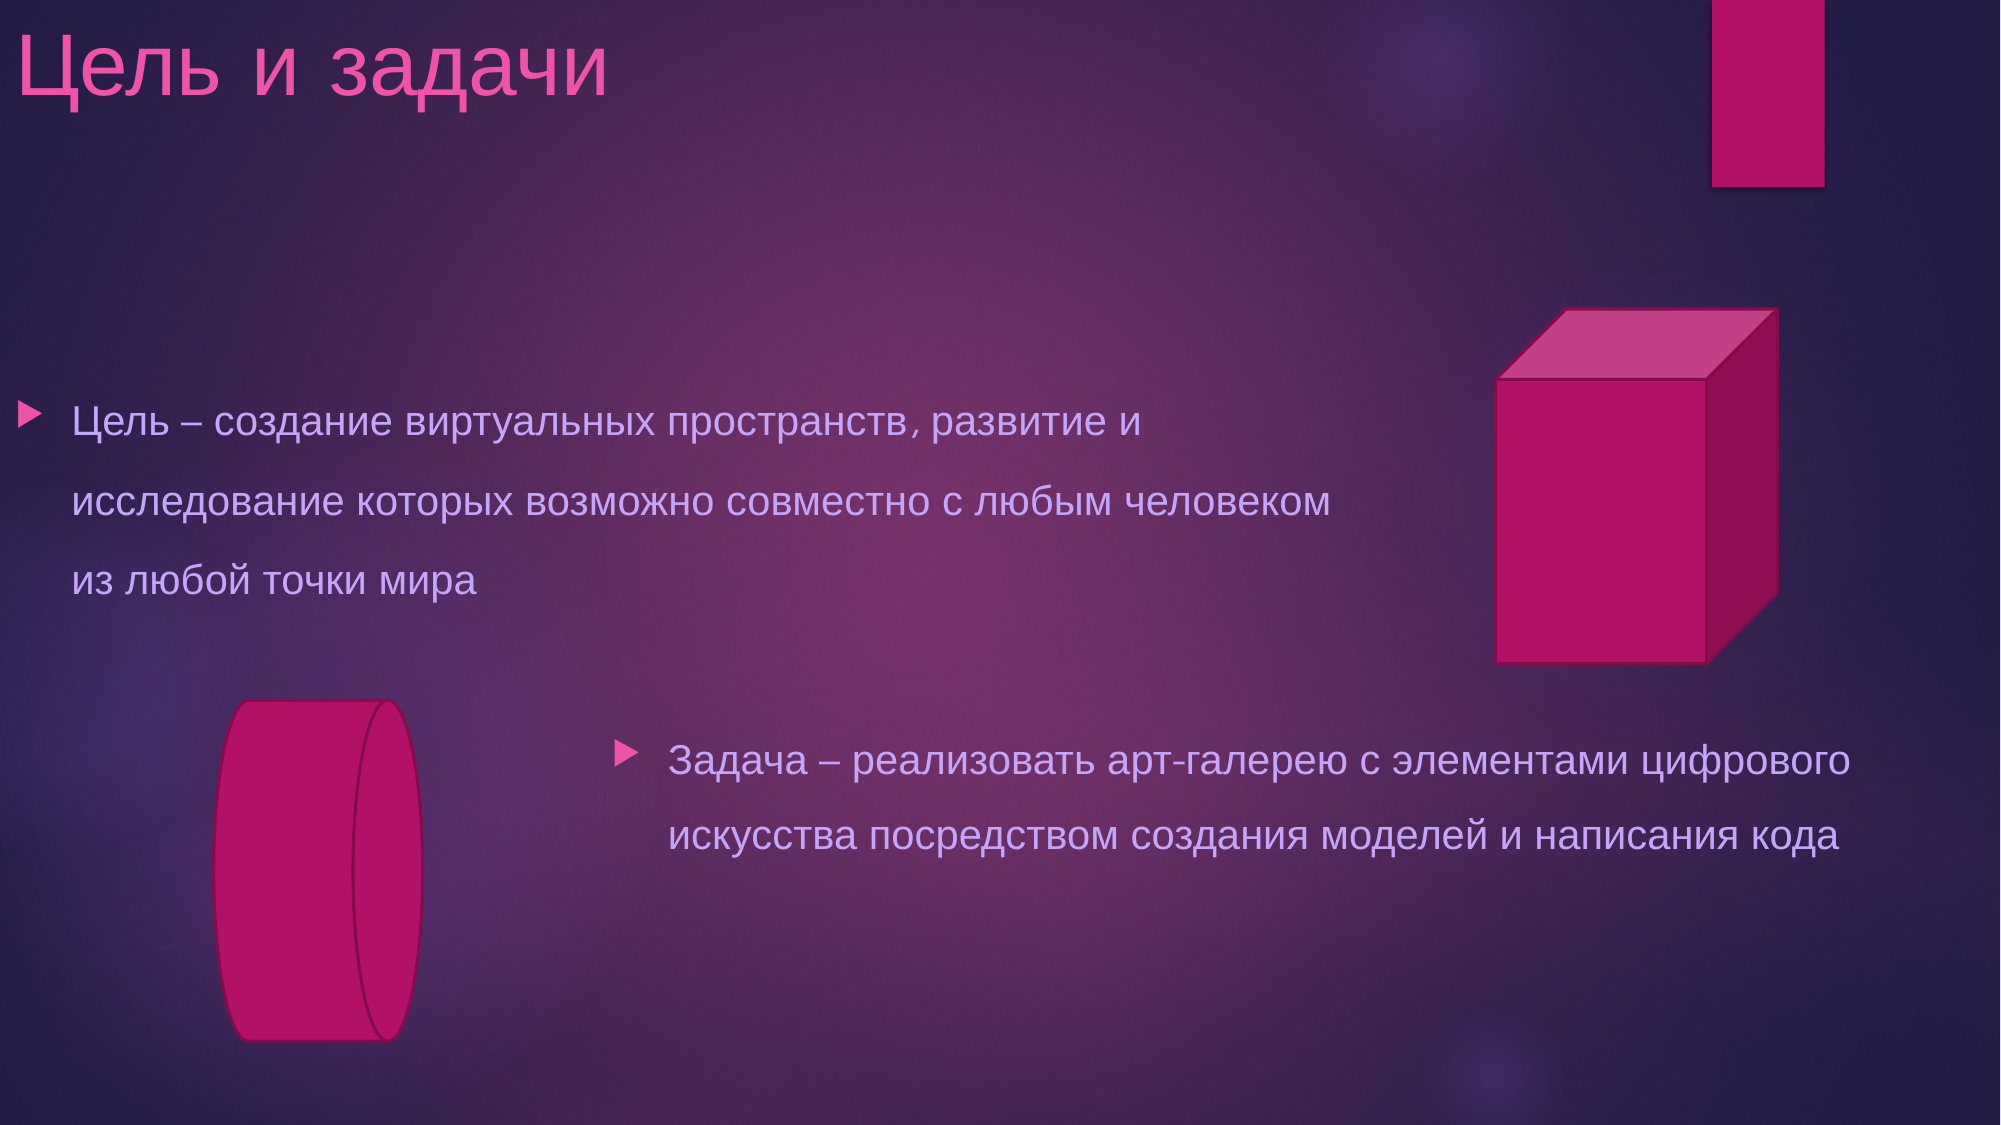

# Цель и задачи

Цель – создание виртуальных пространств, развитие и исследование которых возможно совместно с любым человеком из любой точки мира

Задача – реализовать арт-галерею с элементами цифрового искусства посредством создания моделей и написания кода